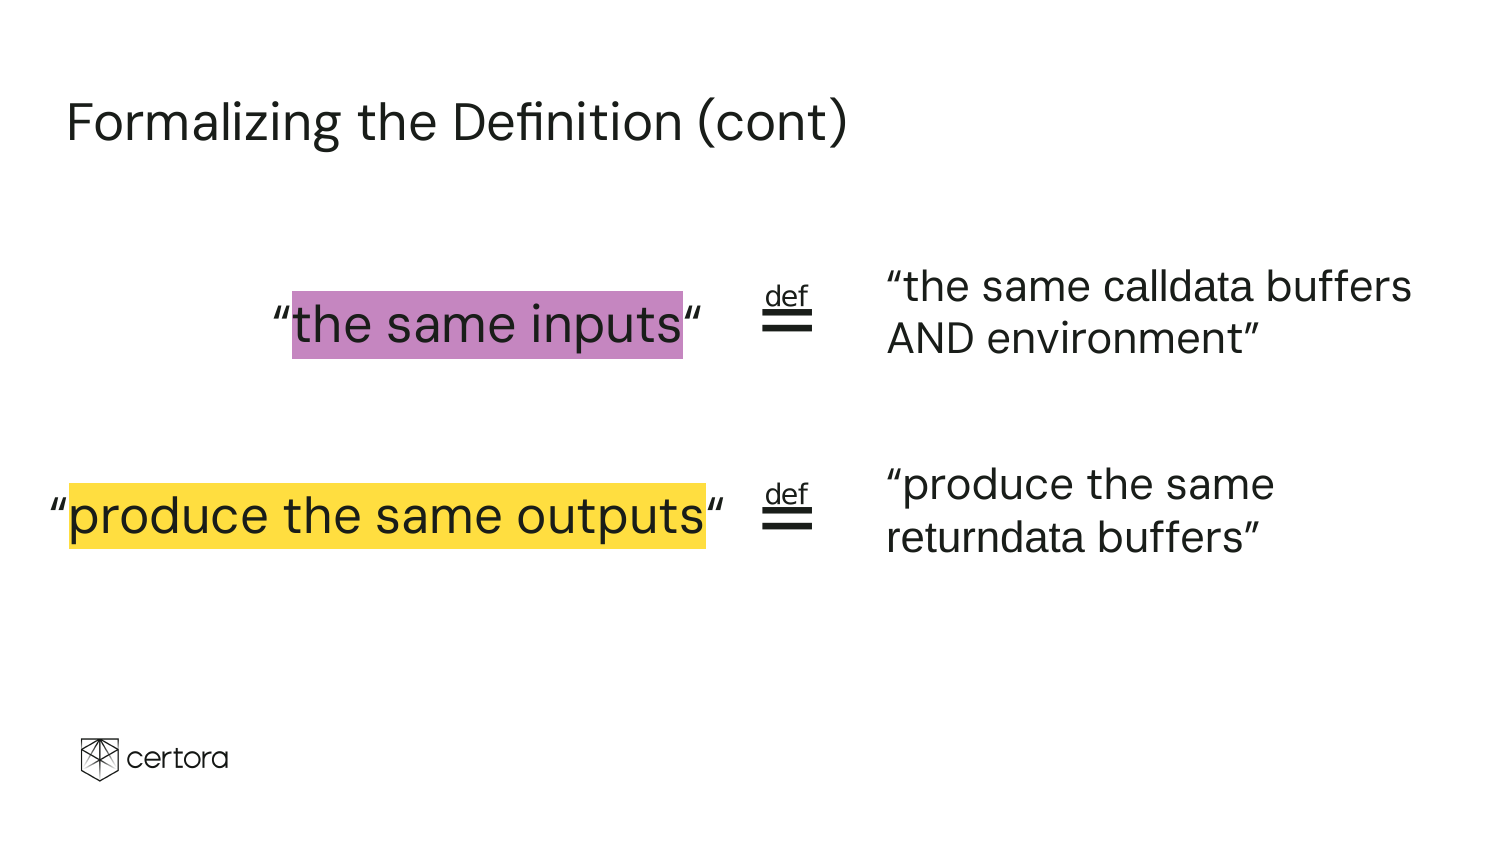

# Formalizing the Definition (cont)
“the same calldata buffers AND environment”
≝
“the same inputs“
“produce the same returndata buffers”
≝
“produce the same outputs“